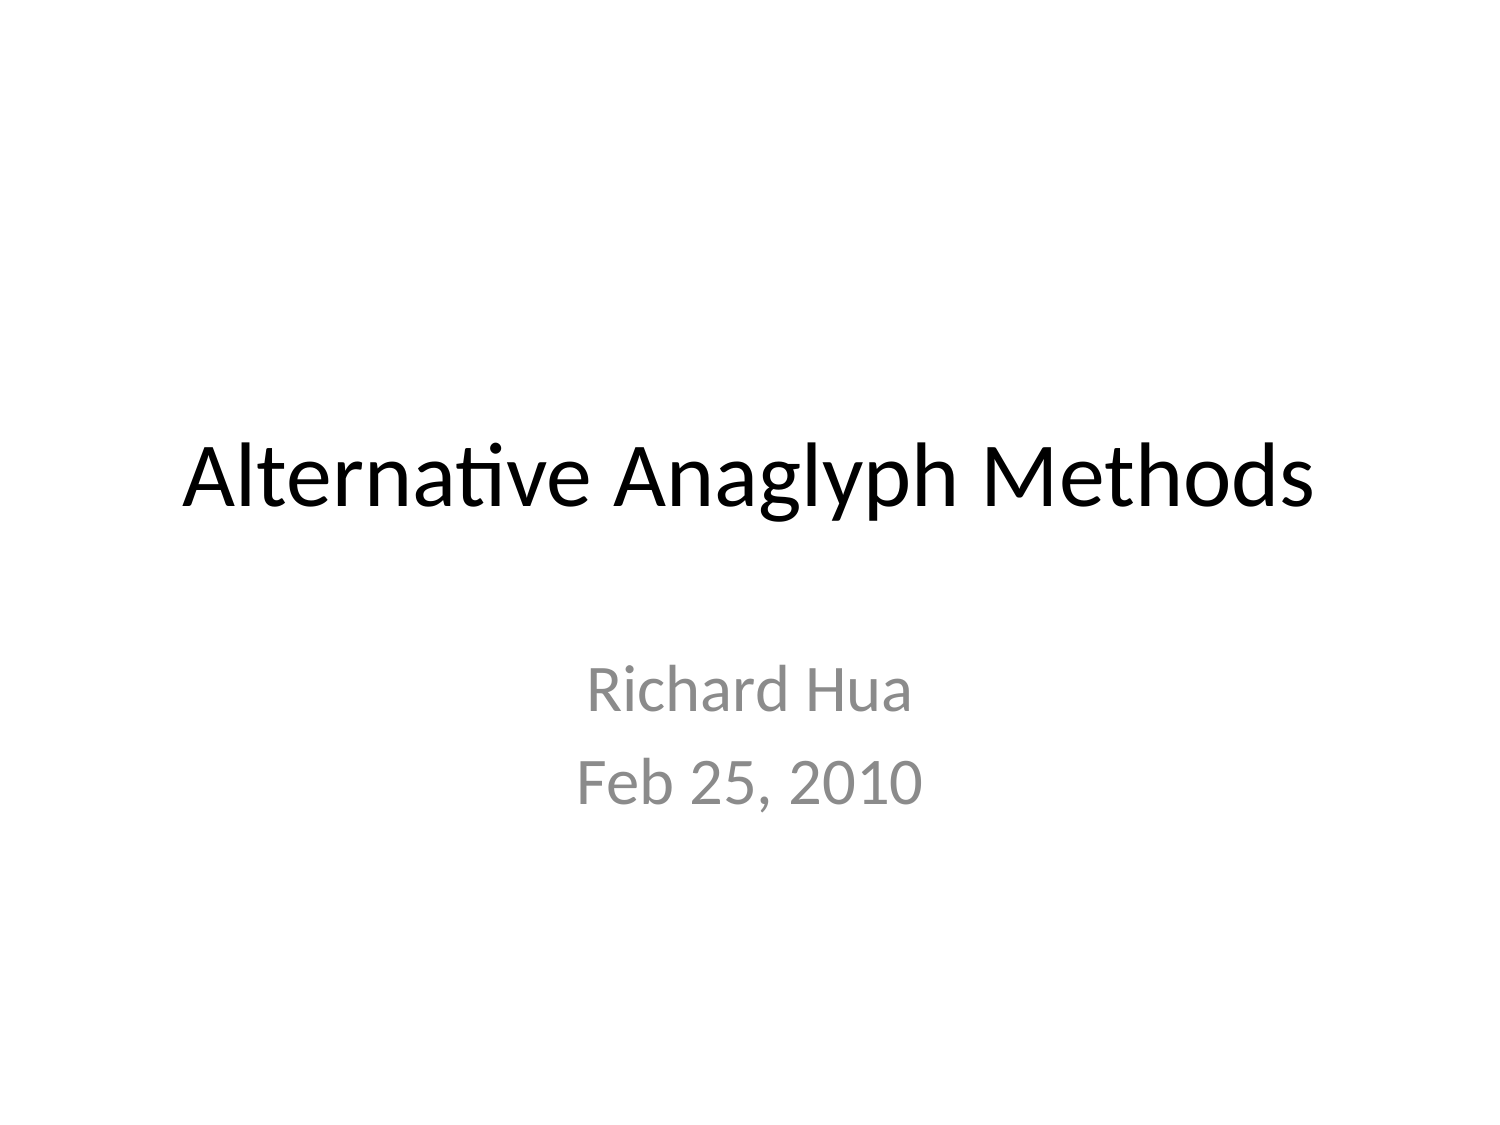

# Alternative Anaglyph Methods
Richard Hua
Feb 25, 2010